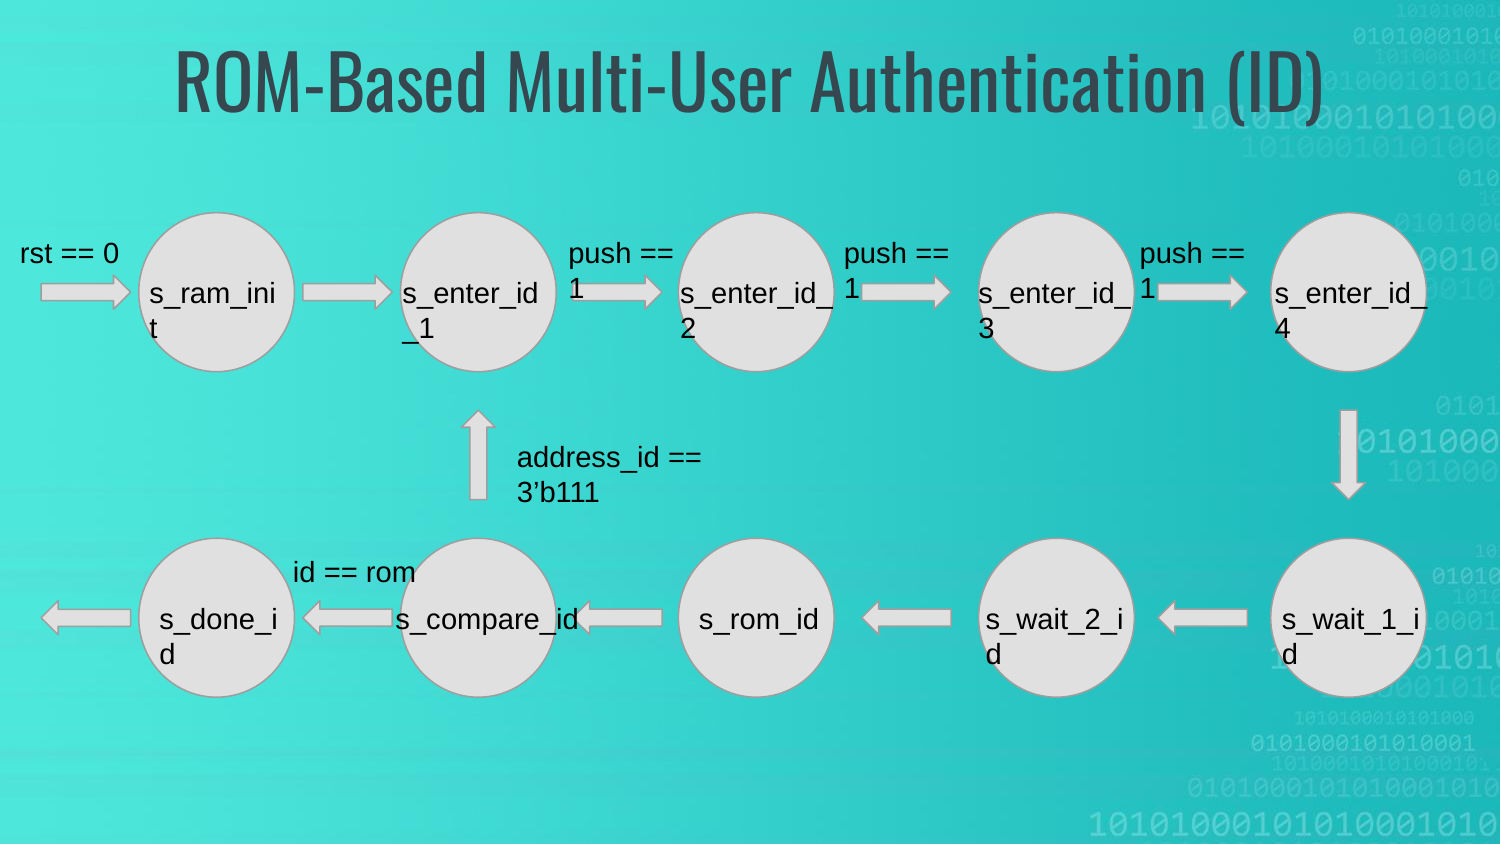

# ROM-Based Multi-User Authentication (ID)

rst == 0
push == 1
push == 1
push == 1
s_ram_init
s_enter_id_1
s_enter_id_2
s_enter_id_3
s_enter_id_4

address_id == 3’b111

id == rom

s_done_id
s_compare_id
s_rom_id
s_wait_2_id
s_wait_1_id